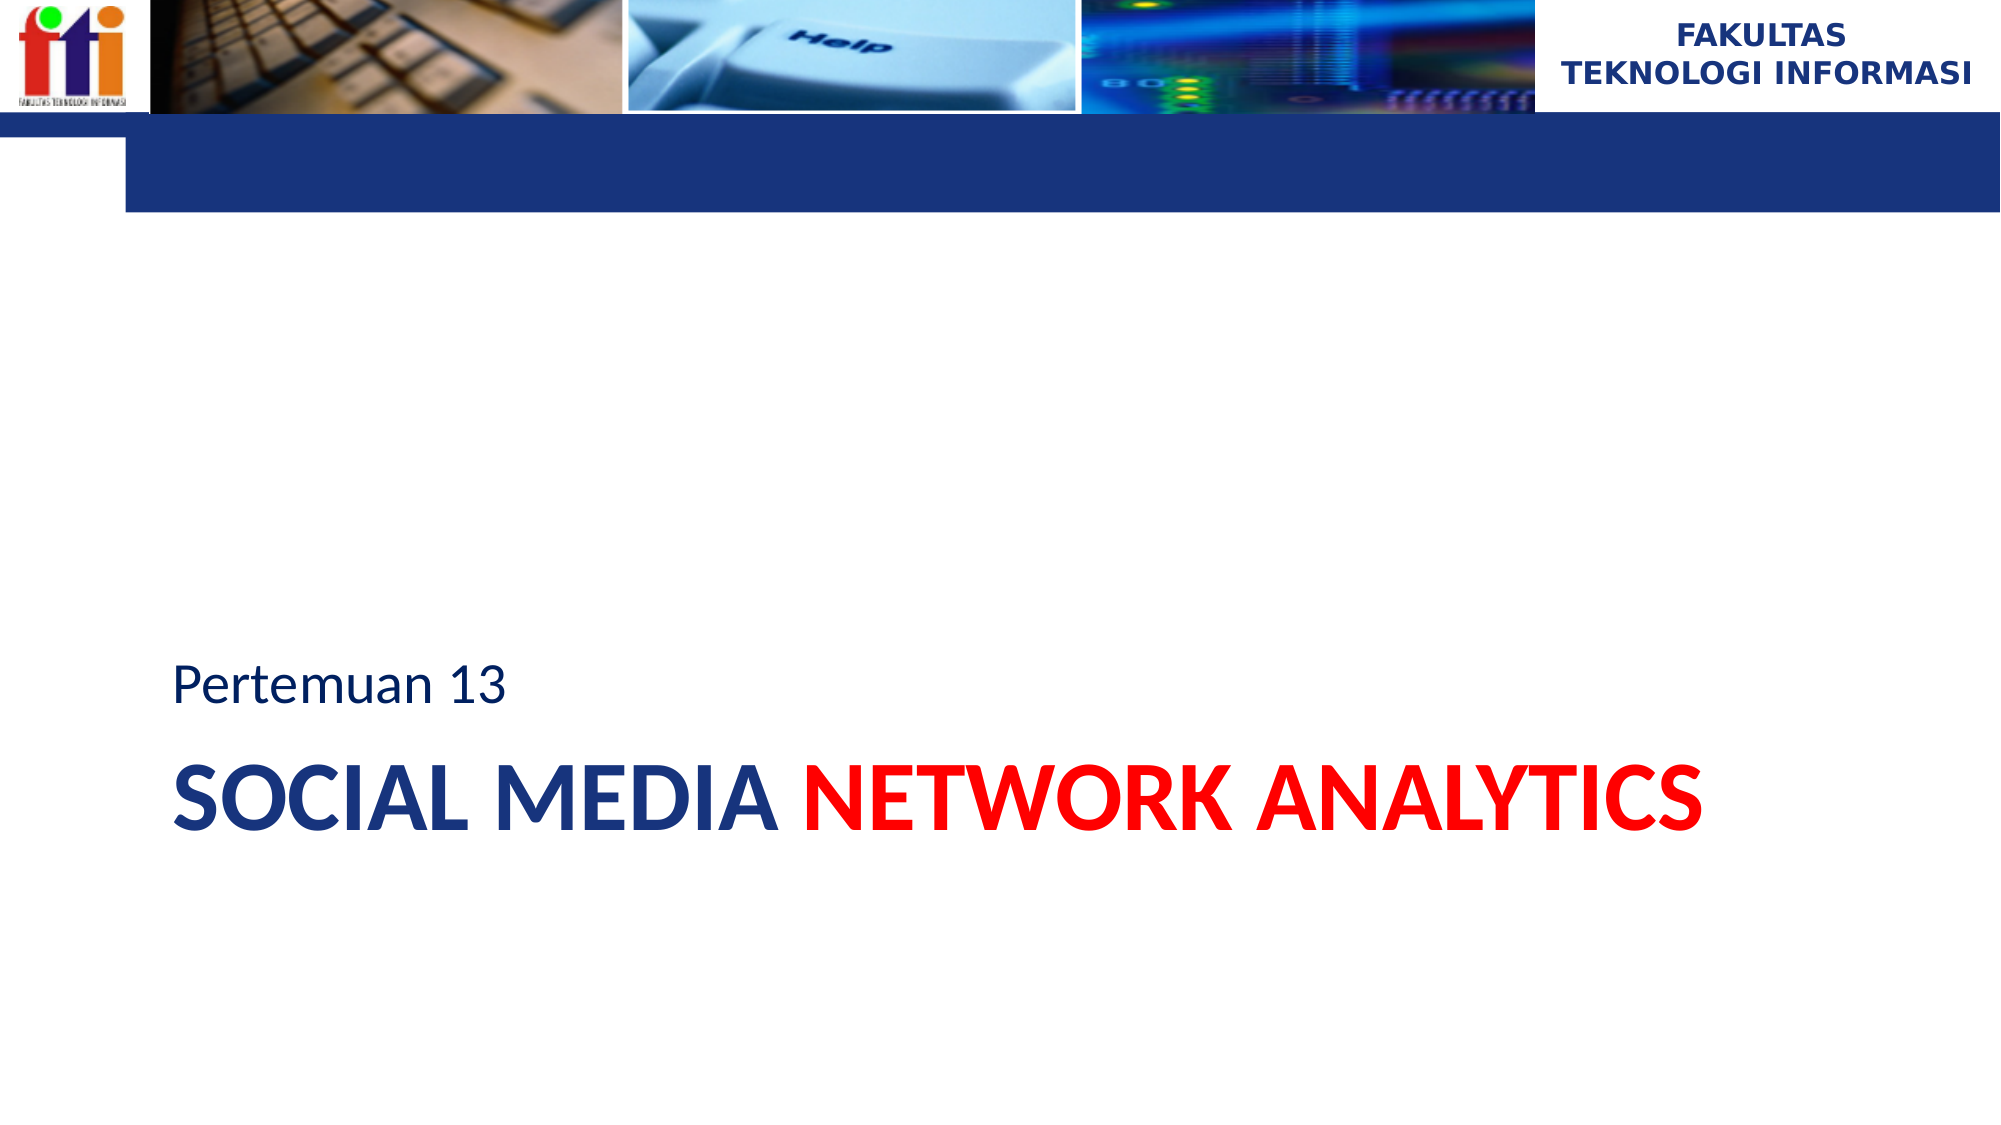

Pertemuan 13
# SOCIAL MEDIA NETWORK ANALYTICS